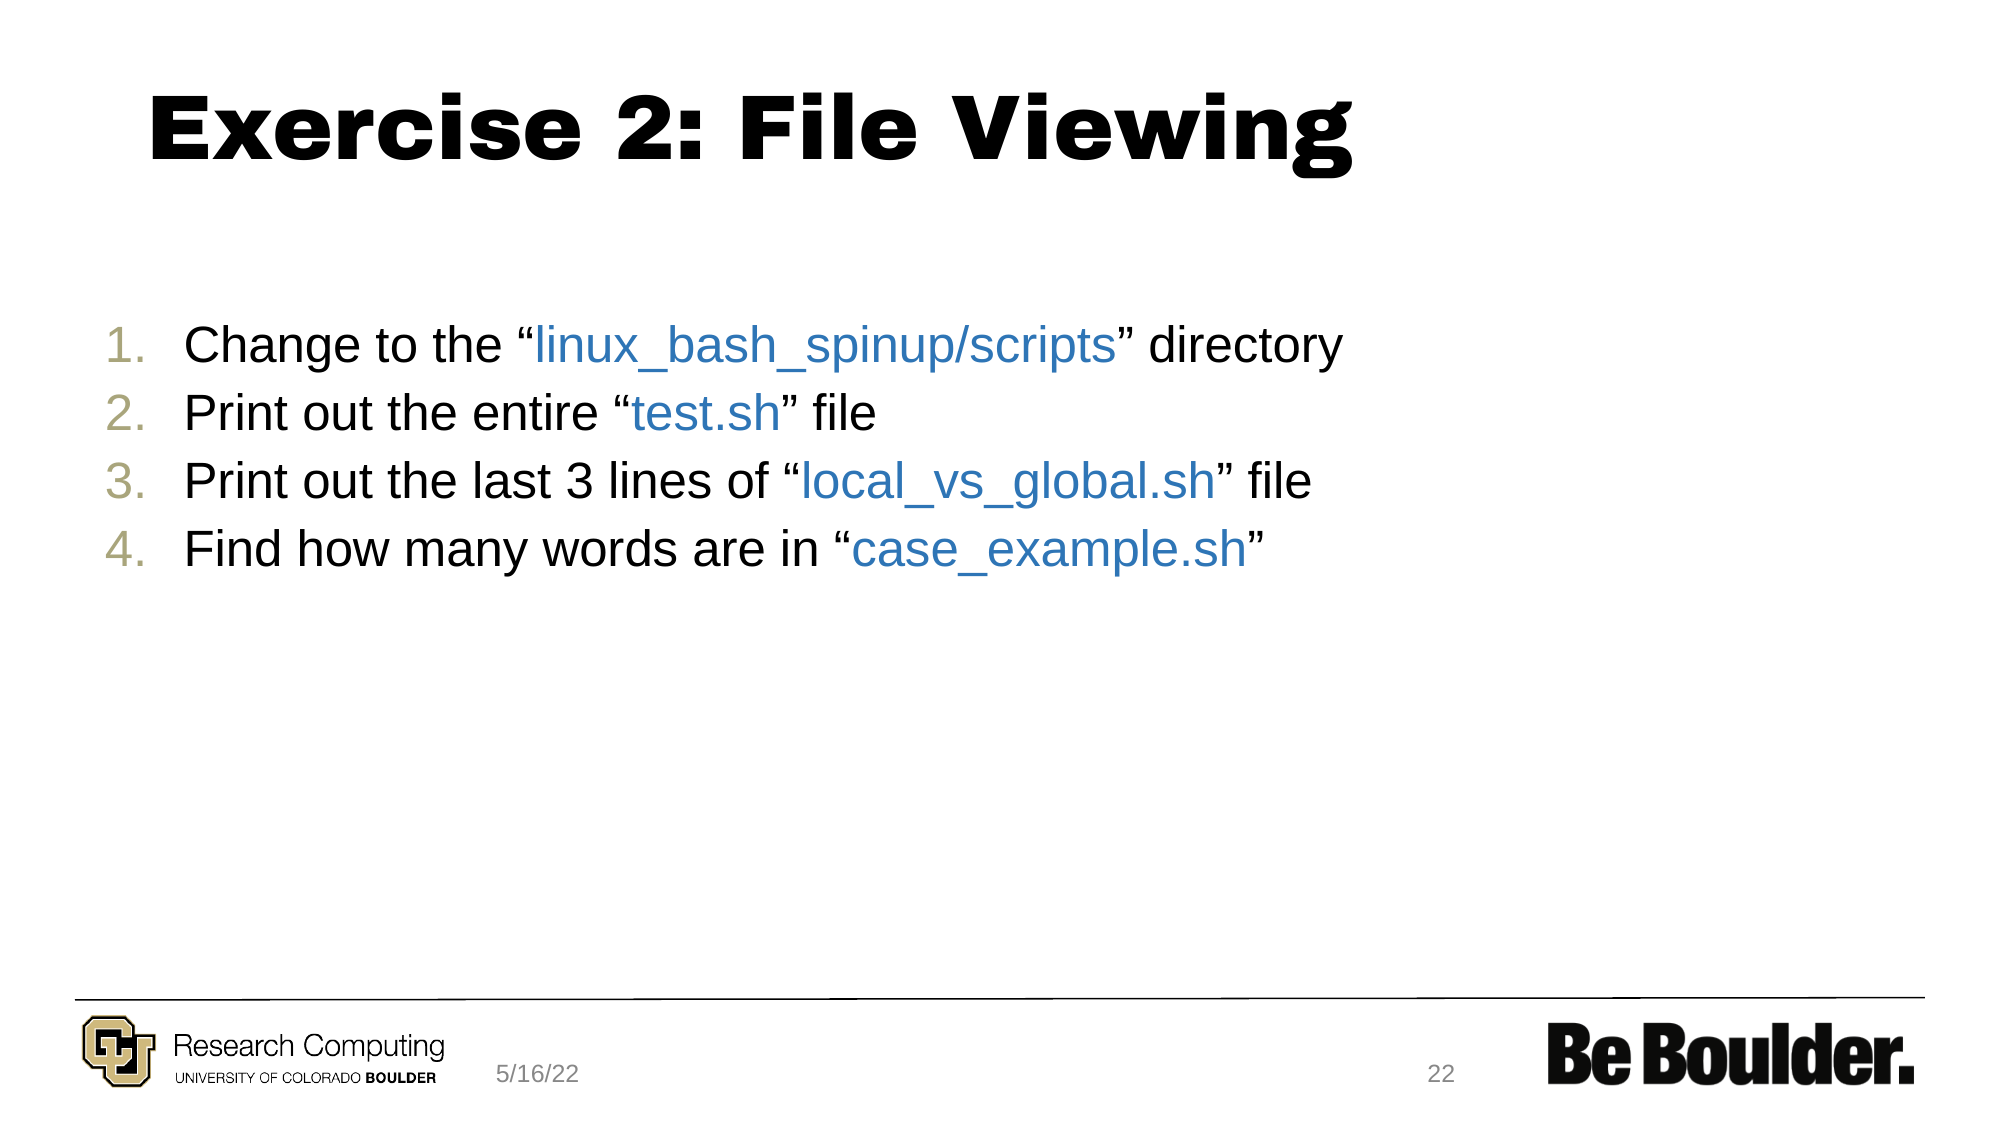

# Exercise 2: File Viewing
Change to the “linux_bash_spinup/scripts” directory
Print out the entire “test.sh” file
Print out the last 3 lines of “local_vs_global.sh” file
Find how many words are in “case_example.sh”

5/16/22
22
SC Spinup 1 - Linux